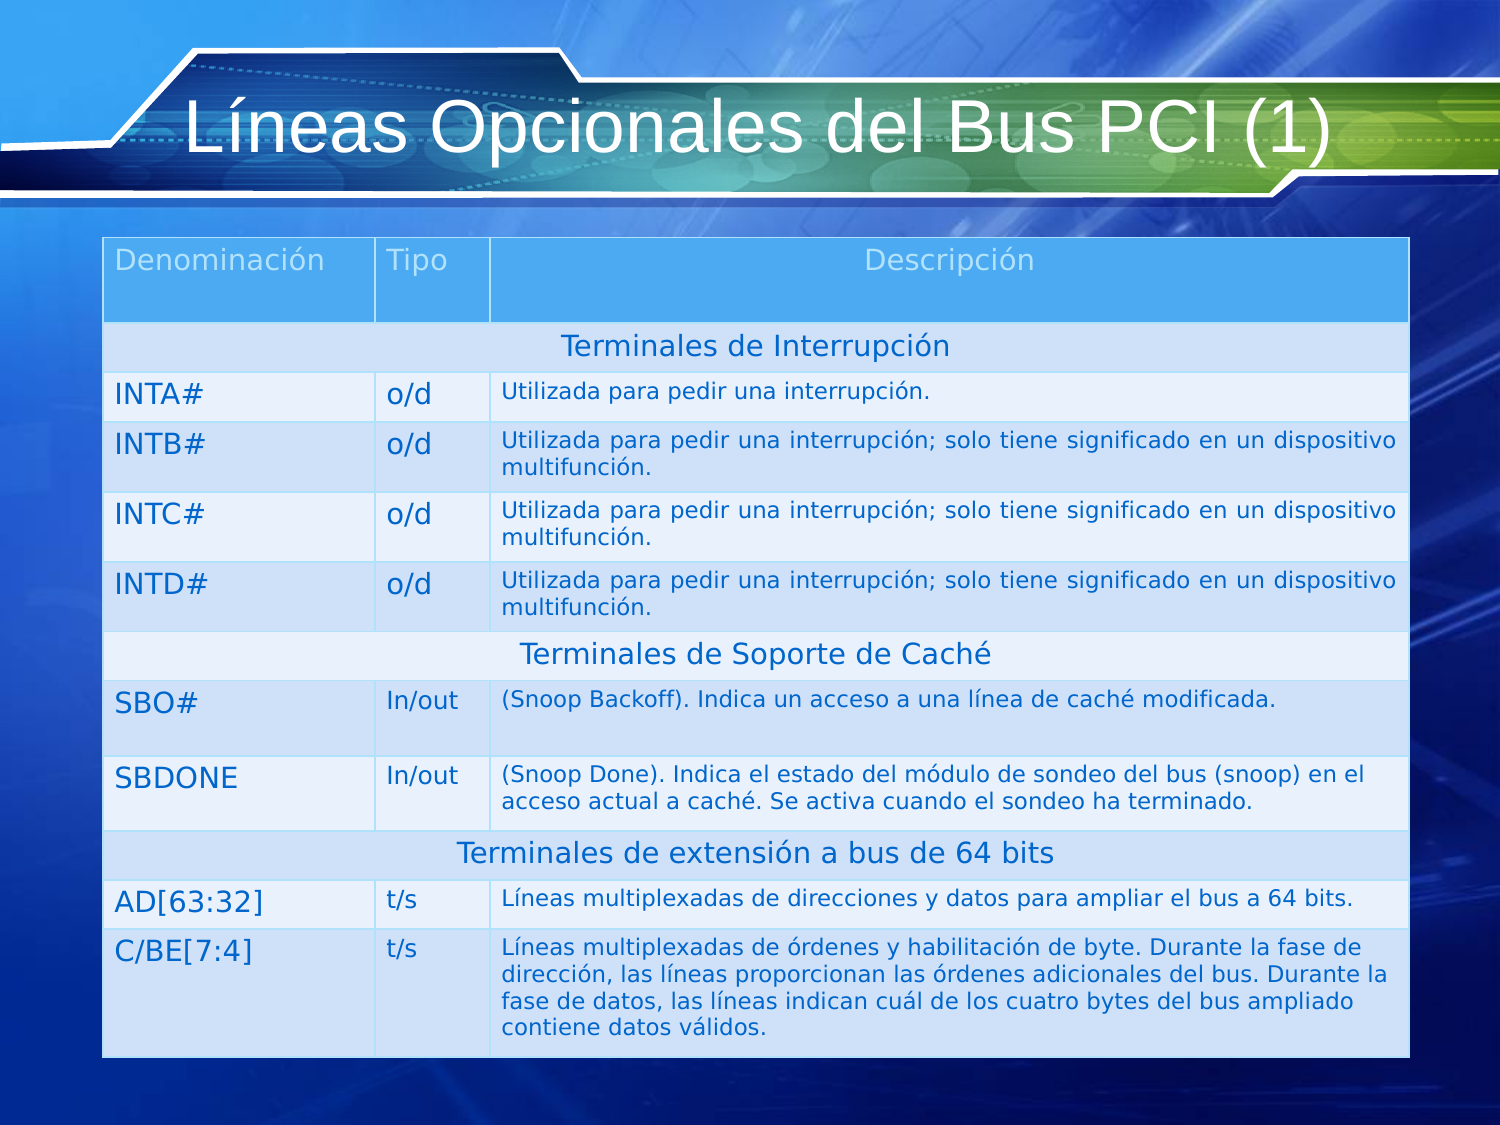

# Líneas Opcionales del Bus PCI (1)
| Denominación | Tipo | Descripción |
| --- | --- | --- |
| Terminales de Interrupción |  |  |
| INTA# | o/d | Utilizada para pedir una interrupción. |
| INTB# | o/d | Utilizada para pedir una interrupción; solo tiene significado en un dispositivo multifunción. |
| INTC# | o/d | Utilizada para pedir una interrupción; solo tiene significado en un dispositivo multifunción. |
| INTD# | o/d | Utilizada para pedir una interrupción; solo tiene significado en un dispositivo multifunción. |
| Terminales de Soporte de Caché |  |  |
| SBO# | In/out | (Snoop Backoff). Indica un acceso a una línea de caché modificada. |
| SBDONE | In/out | (Snoop Done). Indica el estado del módulo de sondeo del bus (snoop) en el acceso actual a caché. Se activa cuando el sondeo ha terminado. |
| Terminales de extensión a bus de 64 bits |  |  |
| AD[63:32] | t/s | Líneas multiplexadas de direcciones y datos para ampliar el bus a 64 bits. |
| C/BE[7:4] | t/s | Líneas multiplexadas de órdenes y habilitación de byte. Durante la fase de dirección, las líneas proporcionan las órdenes adicionales del bus. Durante la fase de datos, las líneas indican cuál de los cuatro bytes del bus ampliado contiene datos válidos. |